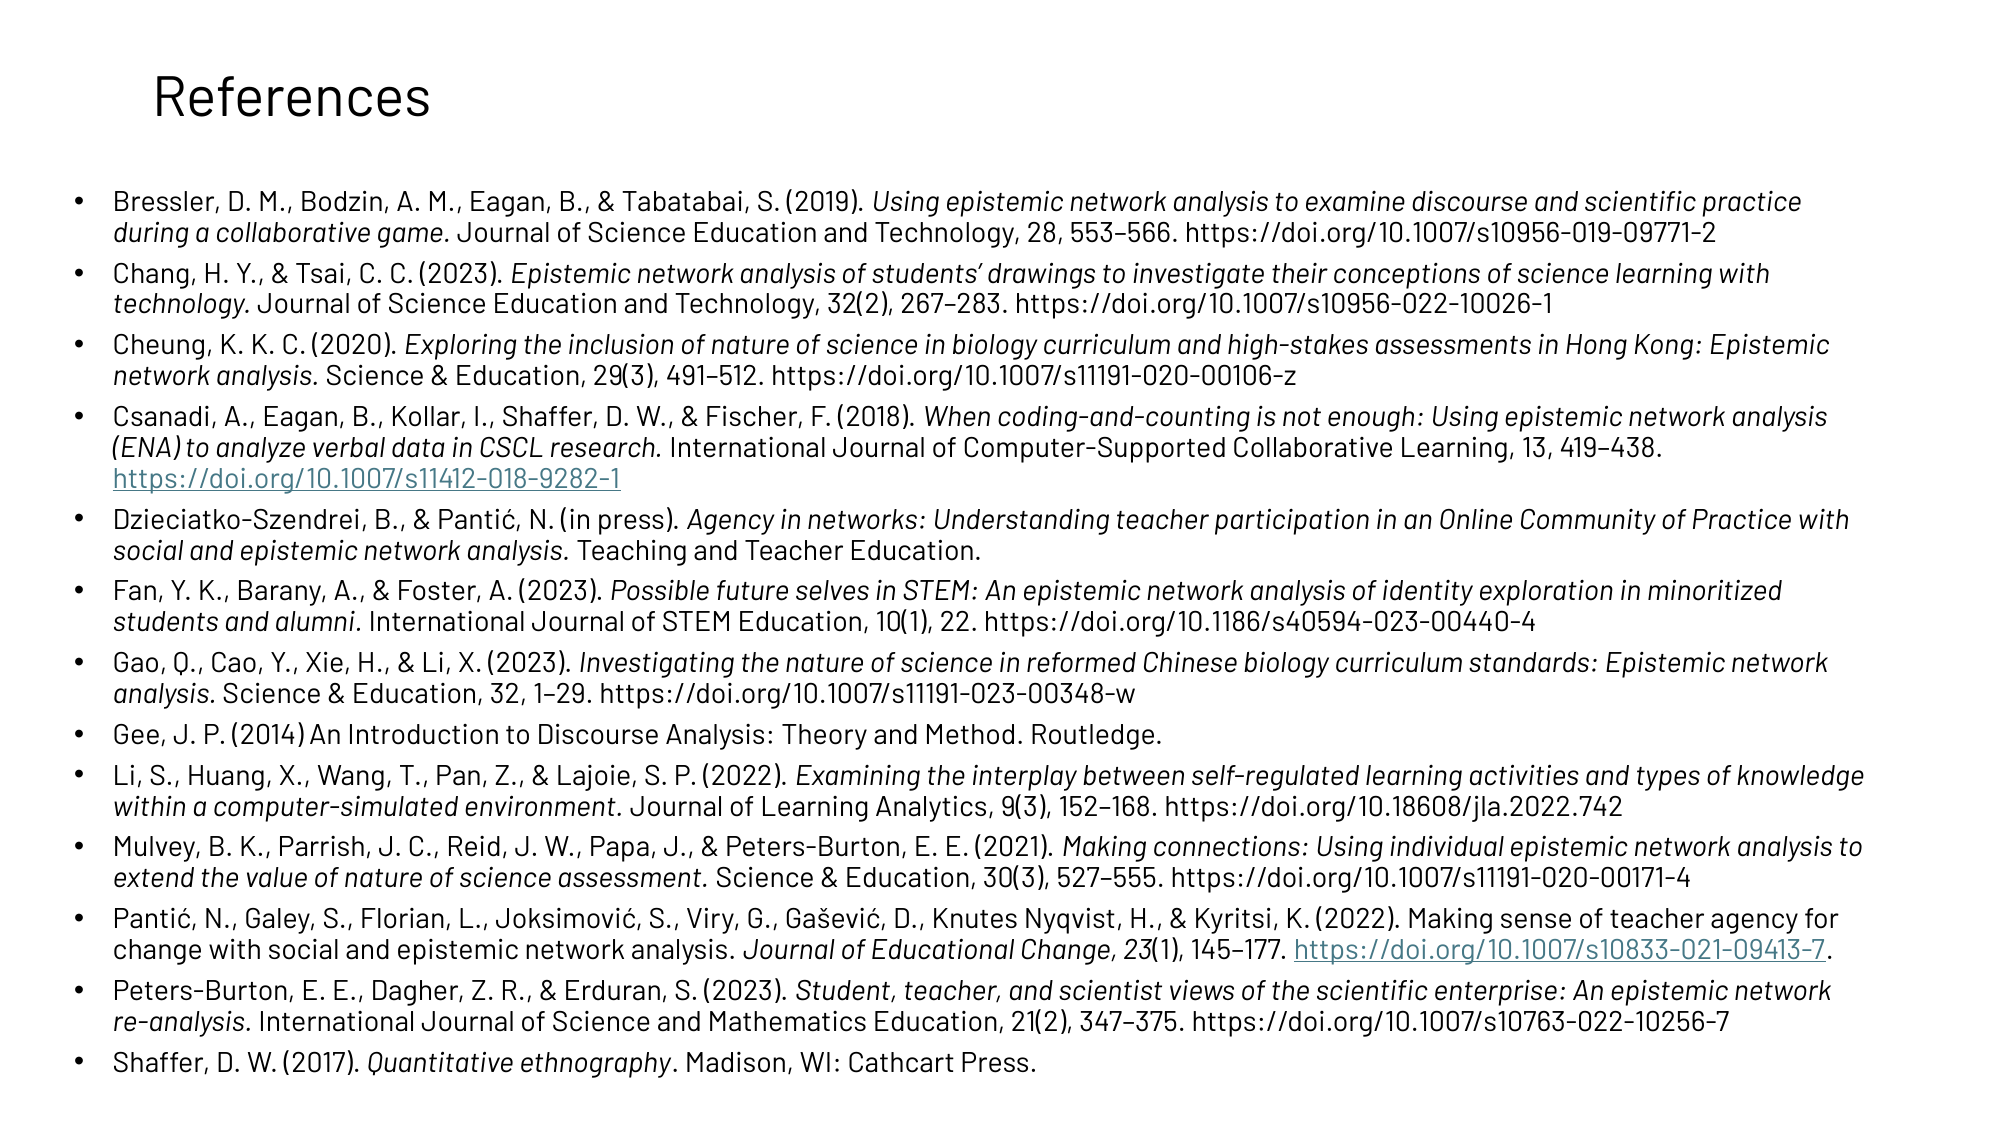

# References
Bressler, D. M., Bodzin, A. M., Eagan, B., & Tabatabai, S. (2019). Using epistemic network analysis to examine discourse and scientific practice during a collaborative game. Journal of Science Education and Technology, 28, 553–566. https://doi.org/10.1007/s10956-019-09771-2
Chang, H. Y., & Tsai, C. C. (2023). Epistemic network analysis of students’ drawings to investigate their conceptions of science learning with technology. Journal of Science Education and Technology, 32(2), 267–283. https://doi.org/10.1007/s10956-022-10026-1
Cheung, K. K. C. (2020). Exploring the inclusion of nature of science in biology curriculum and high-stakes assessments in Hong Kong: Epistemic network analysis. Science & Education, 29(3), 491–512. https://doi.org/10.1007/s11191-020-00106-z
Csanadi, A., Eagan, B., Kollar, I., Shaffer, D. W., & Fischer, F. (2018). When coding-and-counting is not enough: Using epistemic network analysis (ENA) to analyze verbal data in CSCL research. International Journal of Computer-Supported Collaborative Learning, 13, 419–438. https://doi.org/10.1007/s11412-018-9282-1
Dzieciatko-Szendrei, B., & Pantić, N. (in press). Agency in networks: Understanding teacher participation in an Online Community of Practice with social and epistemic network analysis. Teaching and Teacher Education.
Fan, Y. K., Barany, A., & Foster, A. (2023). Possible future selves in STEM: An epistemic network analysis of identity exploration in minoritized students and alumni. International Journal of STEM Education, 10(1), 22. https://doi.org/10.1186/s40594-023-00440-4
Gao, Q., Cao, Y., Xie, H., & Li, X. (2023). Investigating the nature of science in reformed Chinese biology curriculum standards: Epistemic network analysis. Science & Education, 32, 1–29. https://doi.org/10.1007/s11191-023-00348-w
Gee, J. P. (2014) An Introduction to Discourse Analysis: Theory and Method. Routledge.
Li, S., Huang, X., Wang, T., Pan, Z., & Lajoie, S. P. (2022). Examining the interplay between self-regulated learning activities and types of knowledge within a computer-simulated environment. Journal of Learning Analytics, 9(3), 152–168. https://doi.org/10.18608/jla.2022.742
Mulvey, B. K., Parrish, J. C., Reid, J. W., Papa, J., & Peters-Burton, E. E. (2021). Making connections: Using individual epistemic network analysis to extend the value of nature of science assessment. Science & Education, 30(3), 527–555. https://doi.org/10.1007/s11191-020-00171-4
Pantić, N., Galey, S., Florian, L., Joksimović, S., Viry, G., Gašević, D., Knutes Nyqvist, H., & Kyritsi, K. (2022). Making sense of teacher agency for change with social and epistemic network analysis. Journal of Educational Change, 23(1), 145–177. https://doi.org/10.1007/s10833-021-09413-7.
Peters-Burton, E. E., Dagher, Z. R., & Erduran, S. (2023). Student, teacher, and scientist views of the scientific enterprise: An epistemic network re-analysis. International Journal of Science and Mathematics Education, 21(2), 347–375. https://doi.org/10.1007/s10763-022-10256-7
Shaffer, D. W. (2017). Quantitative ethnography. Madison, WI: Cathcart Press.